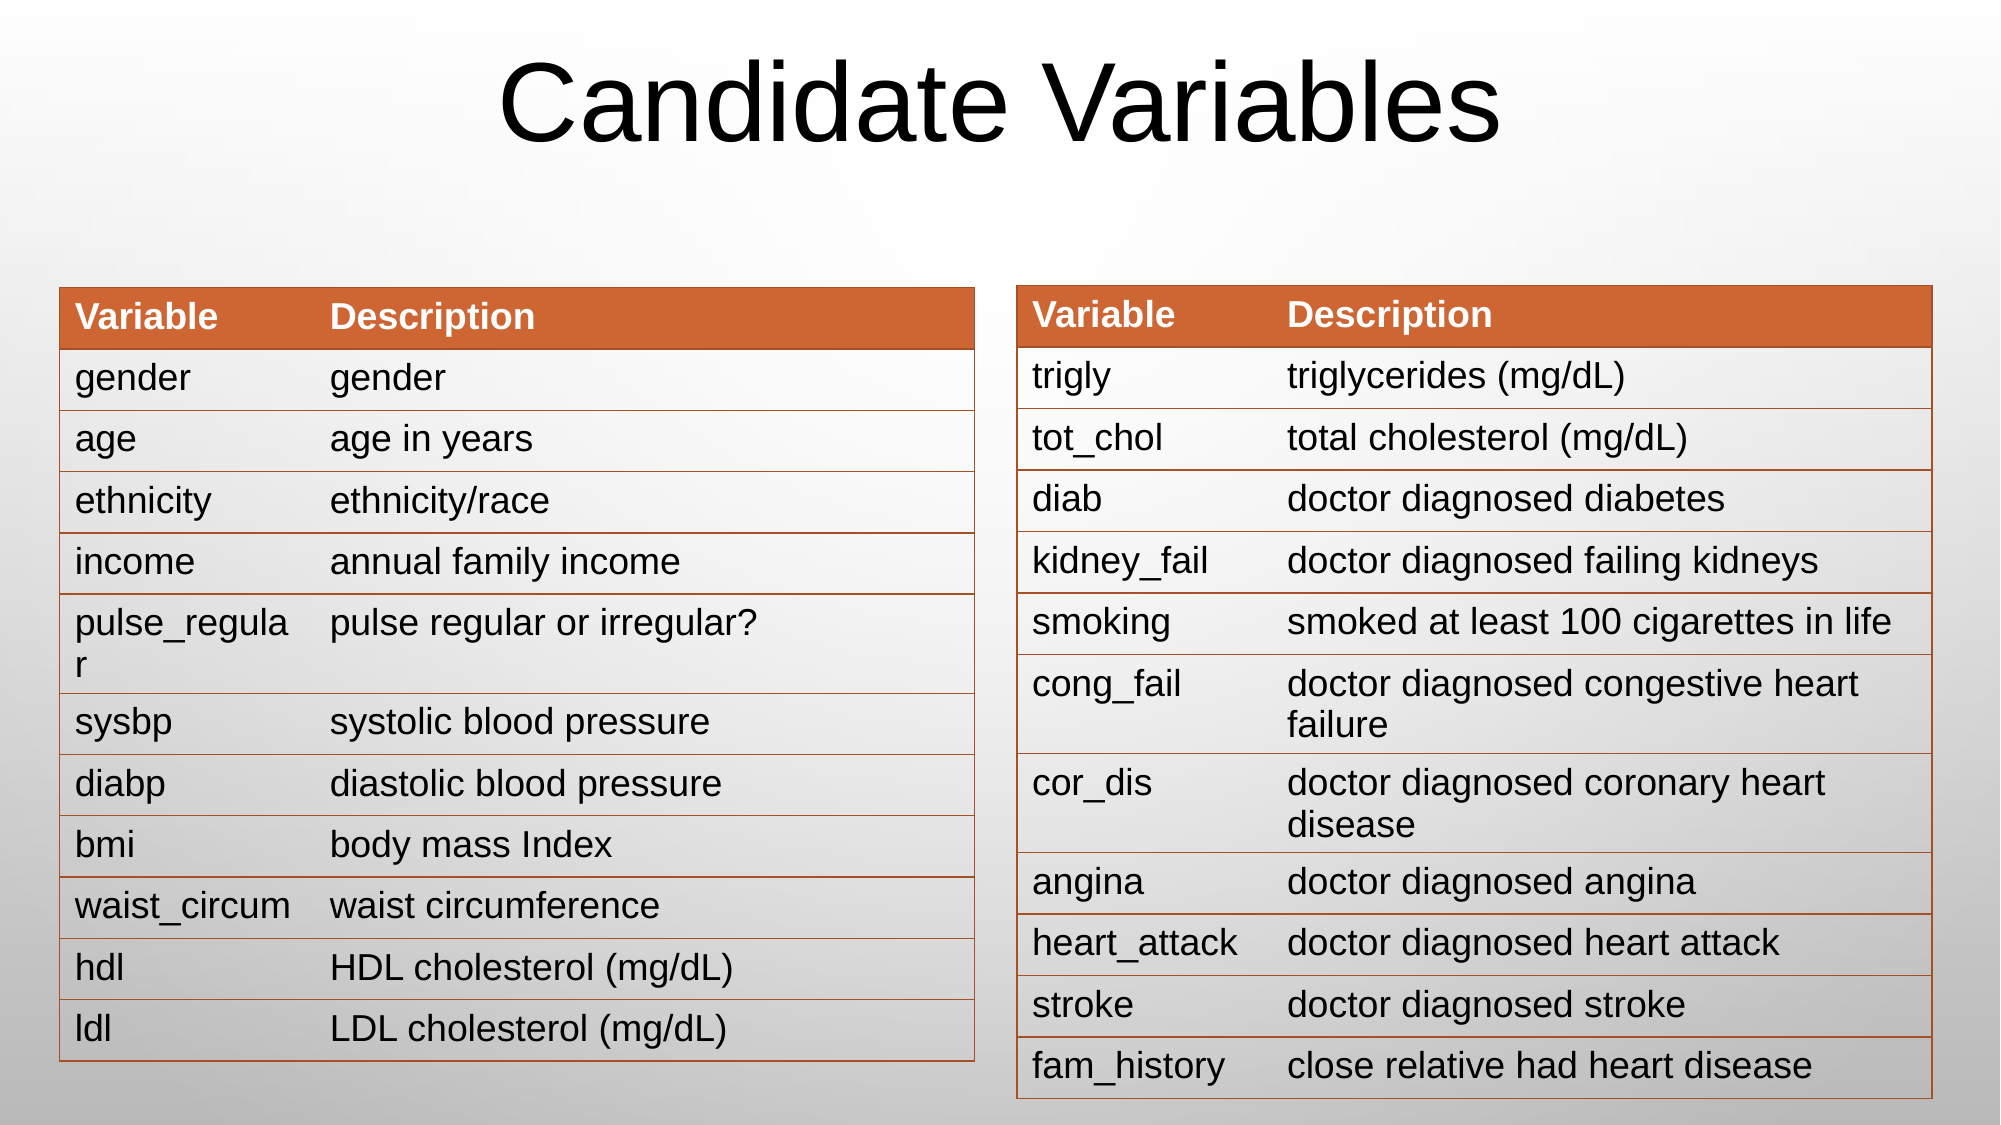

# Candidate Variables
| Variable | Description |
| --- | --- |
| trigly | triglycerides (mg/dL) |
| tot\_chol | total cholesterol (mg/dL) |
| diab | doctor diagnosed diabetes |
| kidney\_fail | doctor diagnosed failing kidneys |
| smoking | smoked at least 100 cigarettes in life |
| cong\_fail | doctor diagnosed congestive heart failure |
| cor\_dis | doctor diagnosed coronary heart disease |
| angina | doctor diagnosed angina |
| heart\_attack | doctor diagnosed heart attack |
| stroke | doctor diagnosed stroke |
| fam\_history | close relative had heart disease |
| Variable | Description |
| --- | --- |
| gender | gender |
| age | age in years |
| ethnicity | ethnicity/race |
| income | annual family income |
| pulse\_regular | pulse regular or irregular? |
| sysbp | systolic blood pressure |
| diabp | diastolic blood pressure |
| bmi | body mass Index |
| waist\_circum | waist circumference |
| hdl | HDL cholesterol (mg/dL) |
| ldl | LDL cholesterol (mg/dL) |